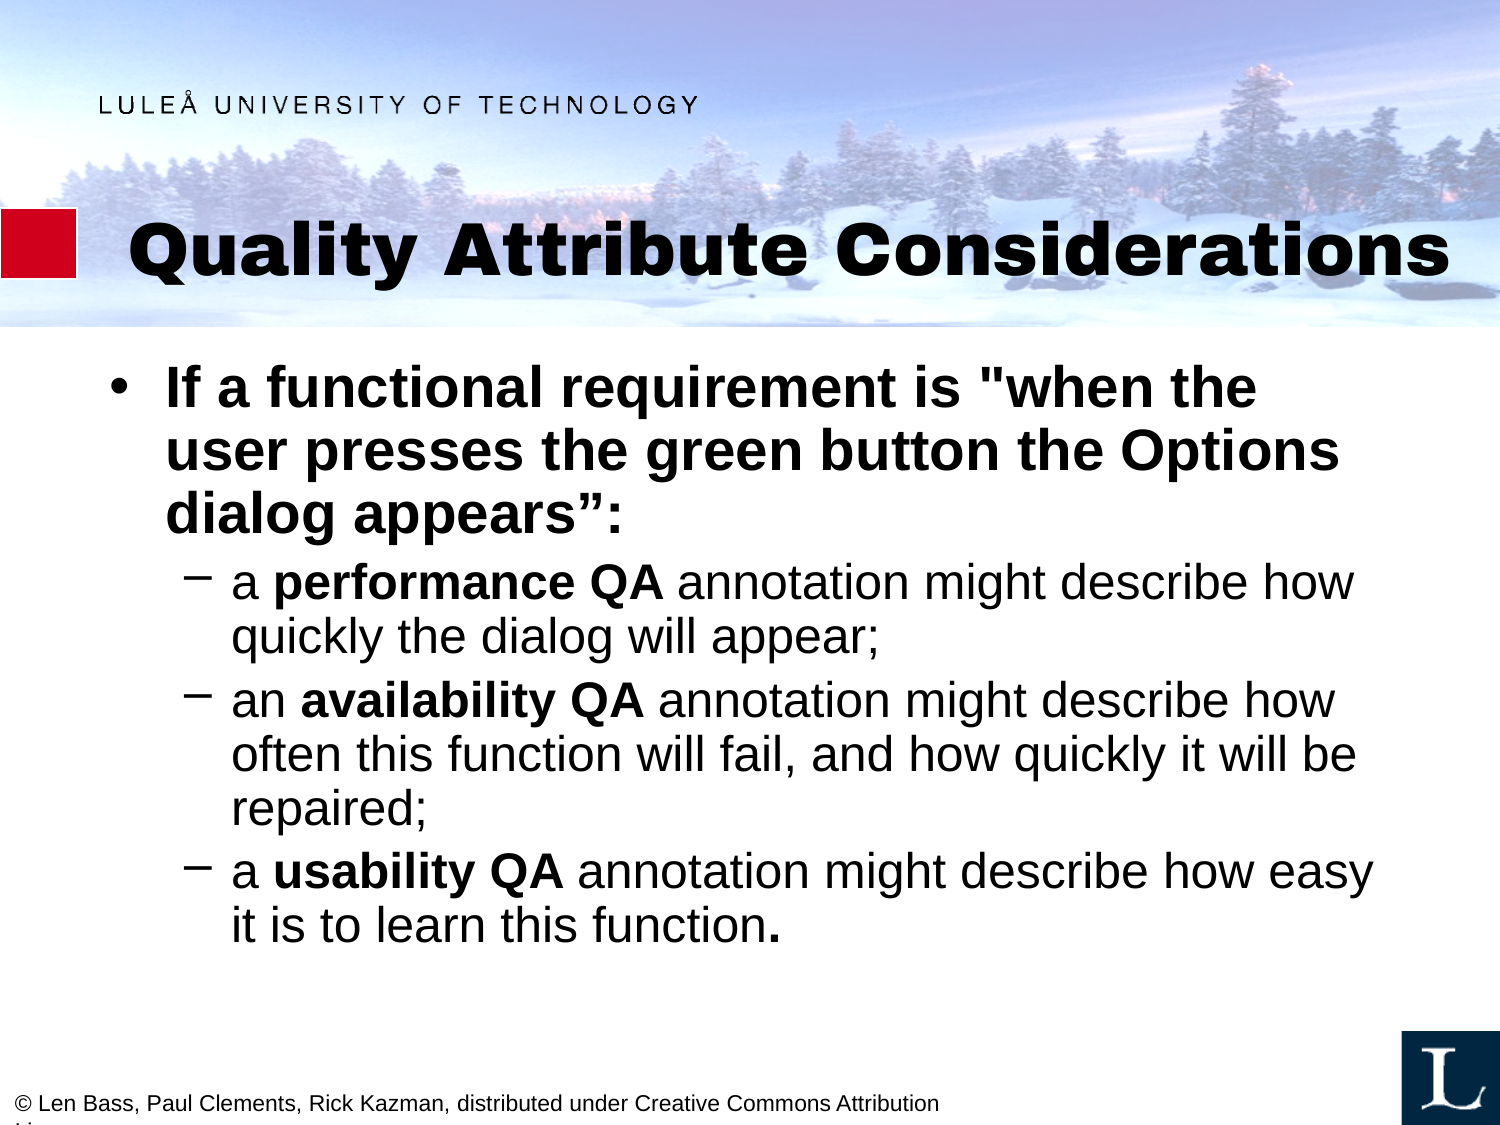

# Quality Attribute Considerations
If a functional requirement is "when the user presses the green button the Options dialog appears”:
a performance QA annotation might describe how quickly the dialog will appear;
an availability QA annotation might describe how often this function will fail, and how quickly it will be repaired;
a usability QA annotation might describe how easy it is to learn this function.

© Len Bass, Paul Clements, Rick Kazman, distributed under Creative Commons Attribution License